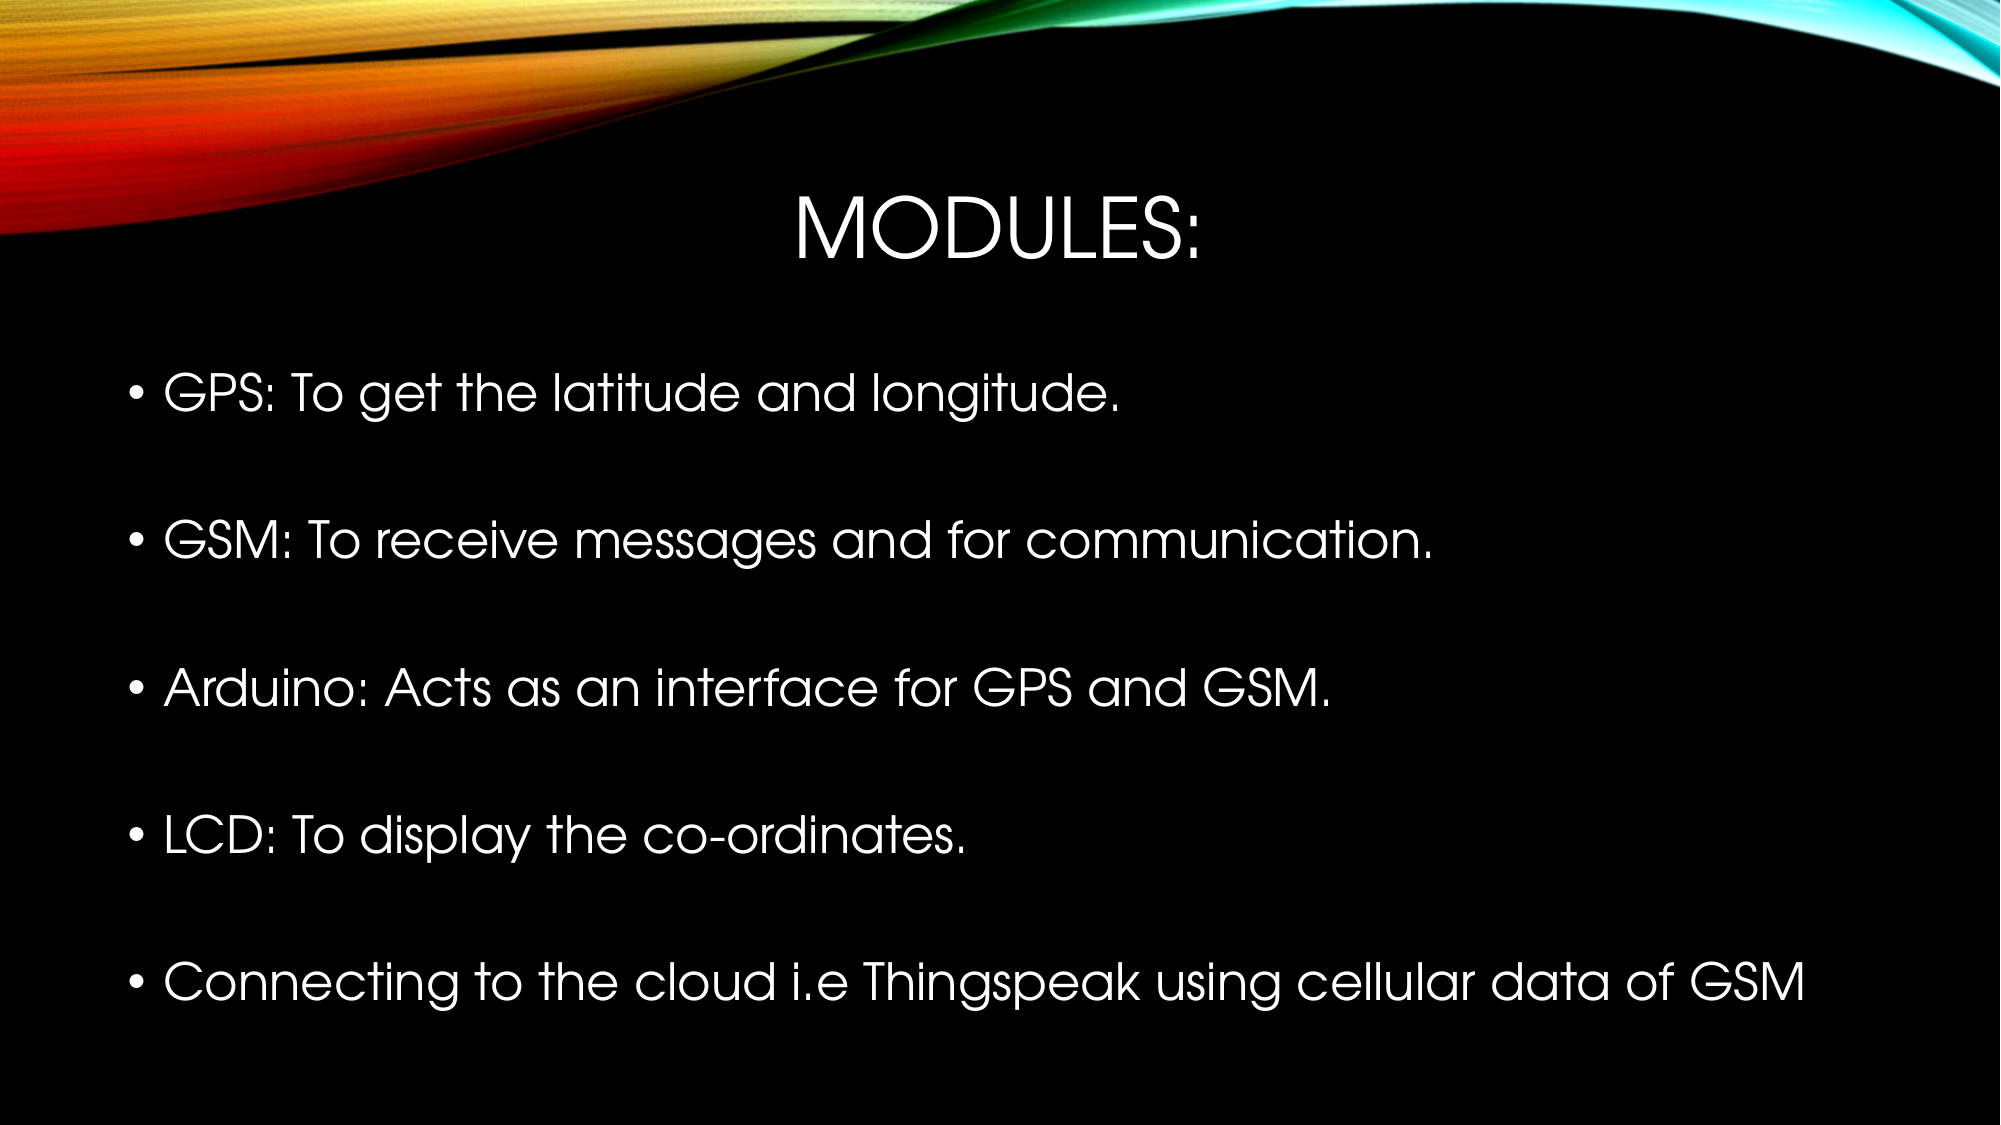

# MODULES:
GPS: To get the latitude and longitude.

GSM: To receive messages and for communication.

Arduino: Acts as an interface for GPS and GSM.

LCD: To display the co-ordinates.

Connecting to the cloud i.e Thingspeak using cellular data of GSM